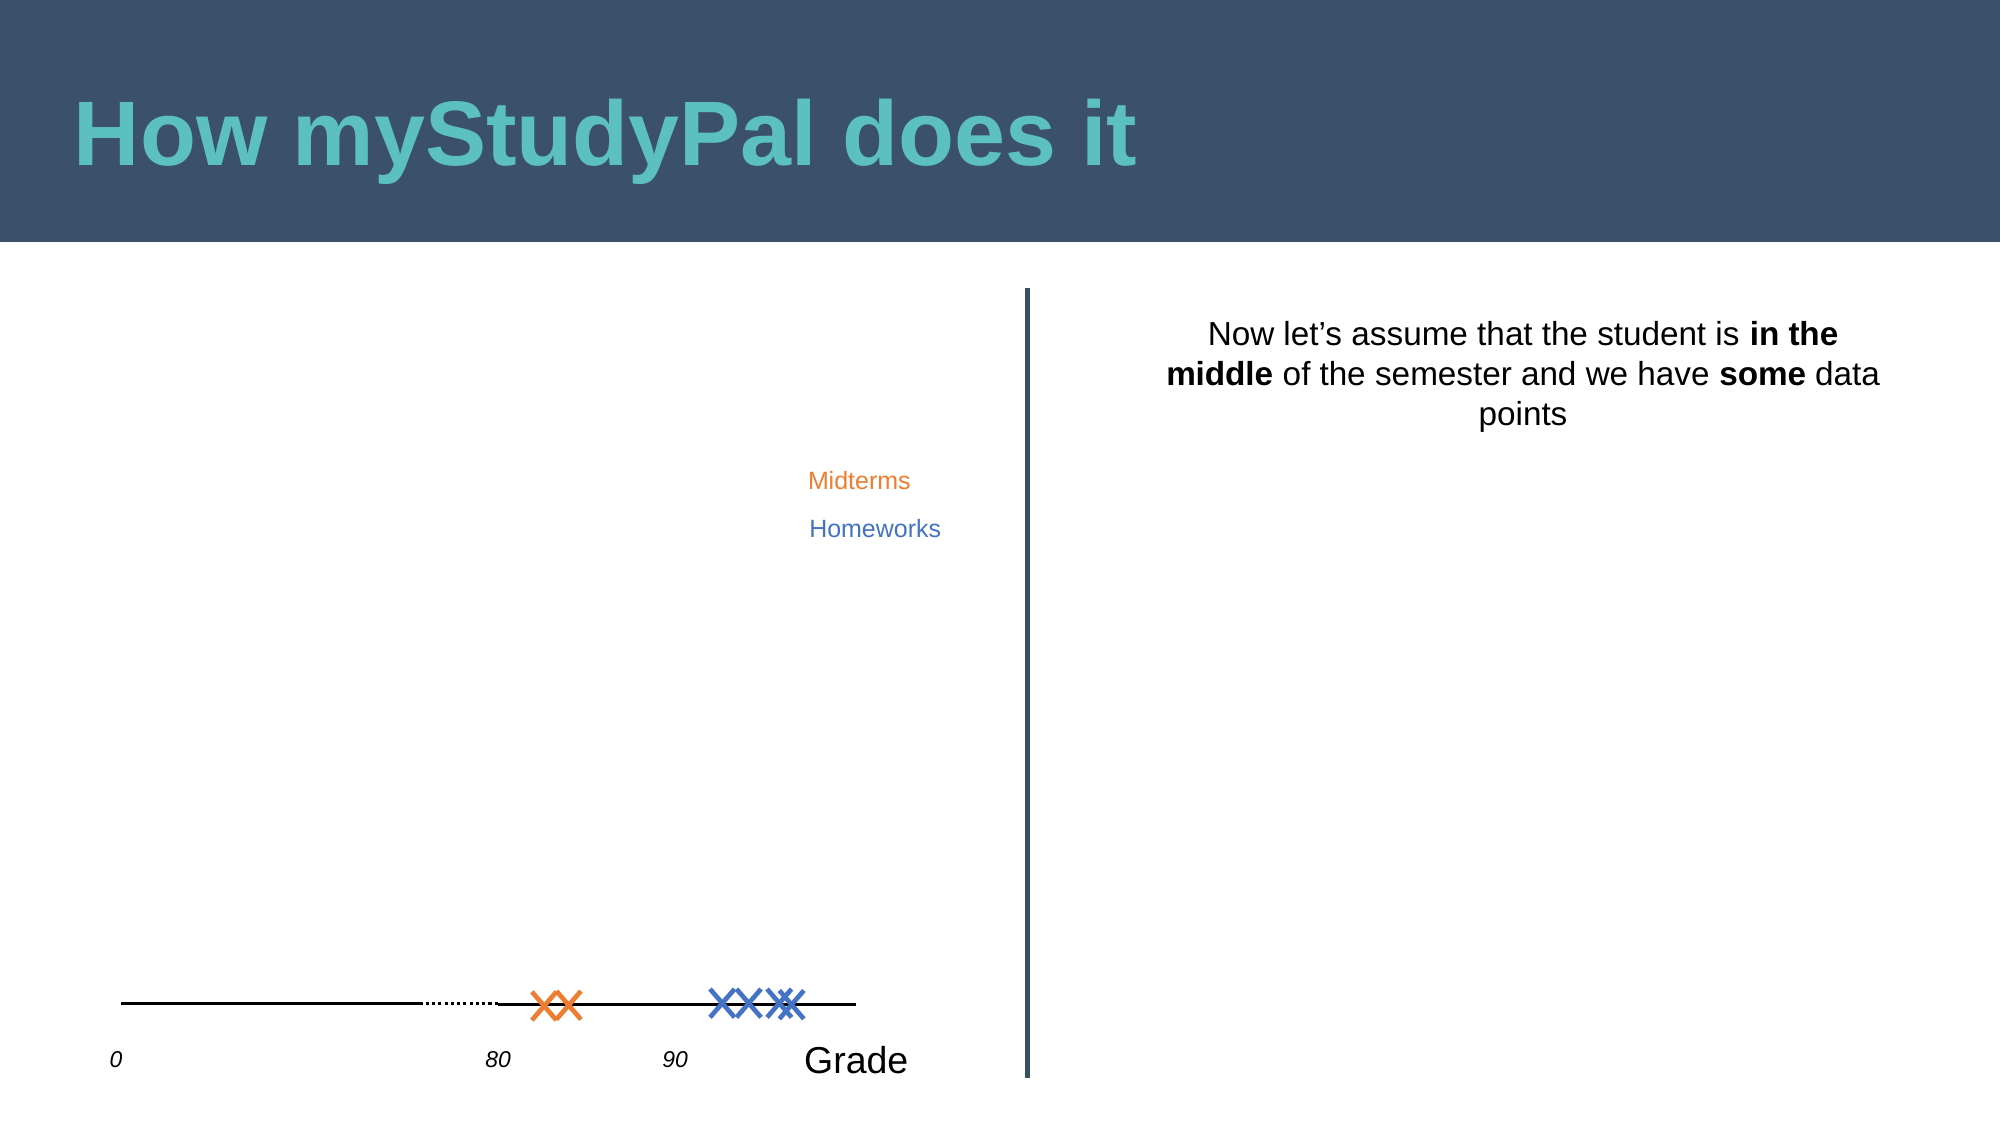

How myStudyPal does it
Now let’s assume that the student is in the middle of the semester and we have some data points
Midterms
Homeworks
Grade
0
80
90